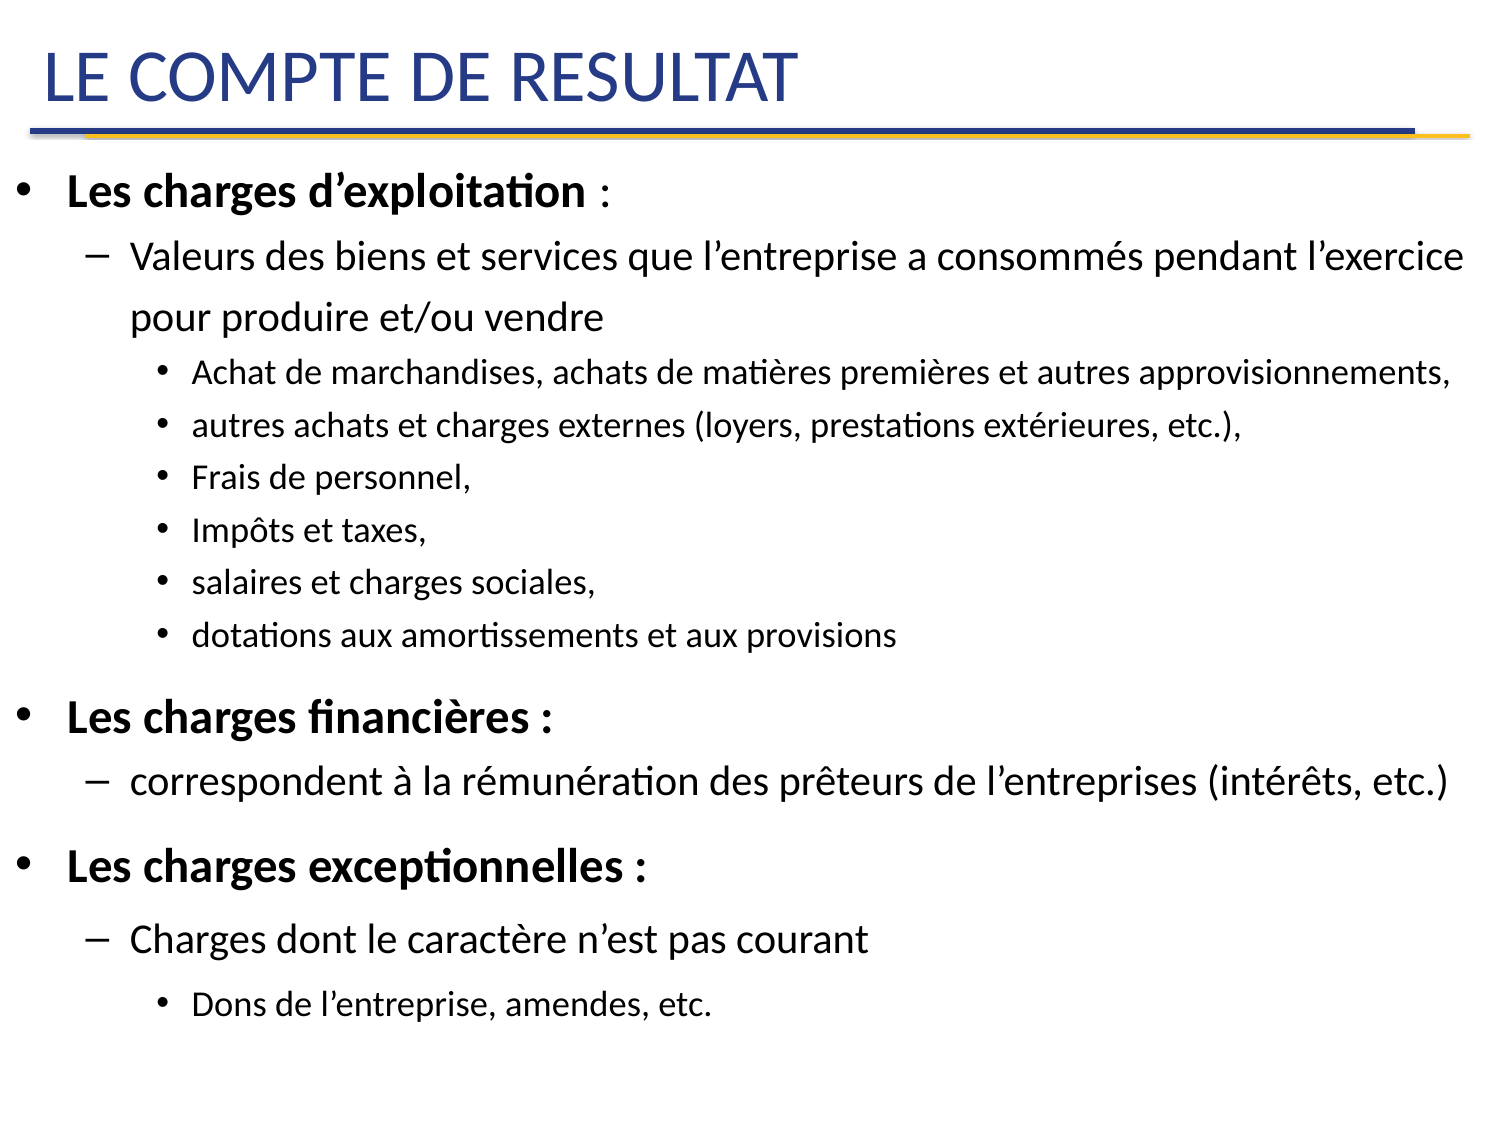

# LE COMPTE DE RESULTAT
Les charges d’exploitation :
Valeurs des biens et services que l’entreprise a consommés pendant l’exercice pour produire et/ou vendre
Achat de marchandises, achats de matières premières et autres approvisionnements,
autres achats et charges externes (loyers, prestations extérieures, etc.),
Frais de personnel,
Impôts et taxes,
salaires et charges sociales,
dotations aux amortissements et aux provisions
Les charges financières :
correspondent à la rémunération des prêteurs de l’entreprises (intérêts, etc.)
Les charges exceptionnelles :
Charges dont le caractère n’est pas courant
Dons de l’entreprise, amendes, etc.

Analyse Financière
79